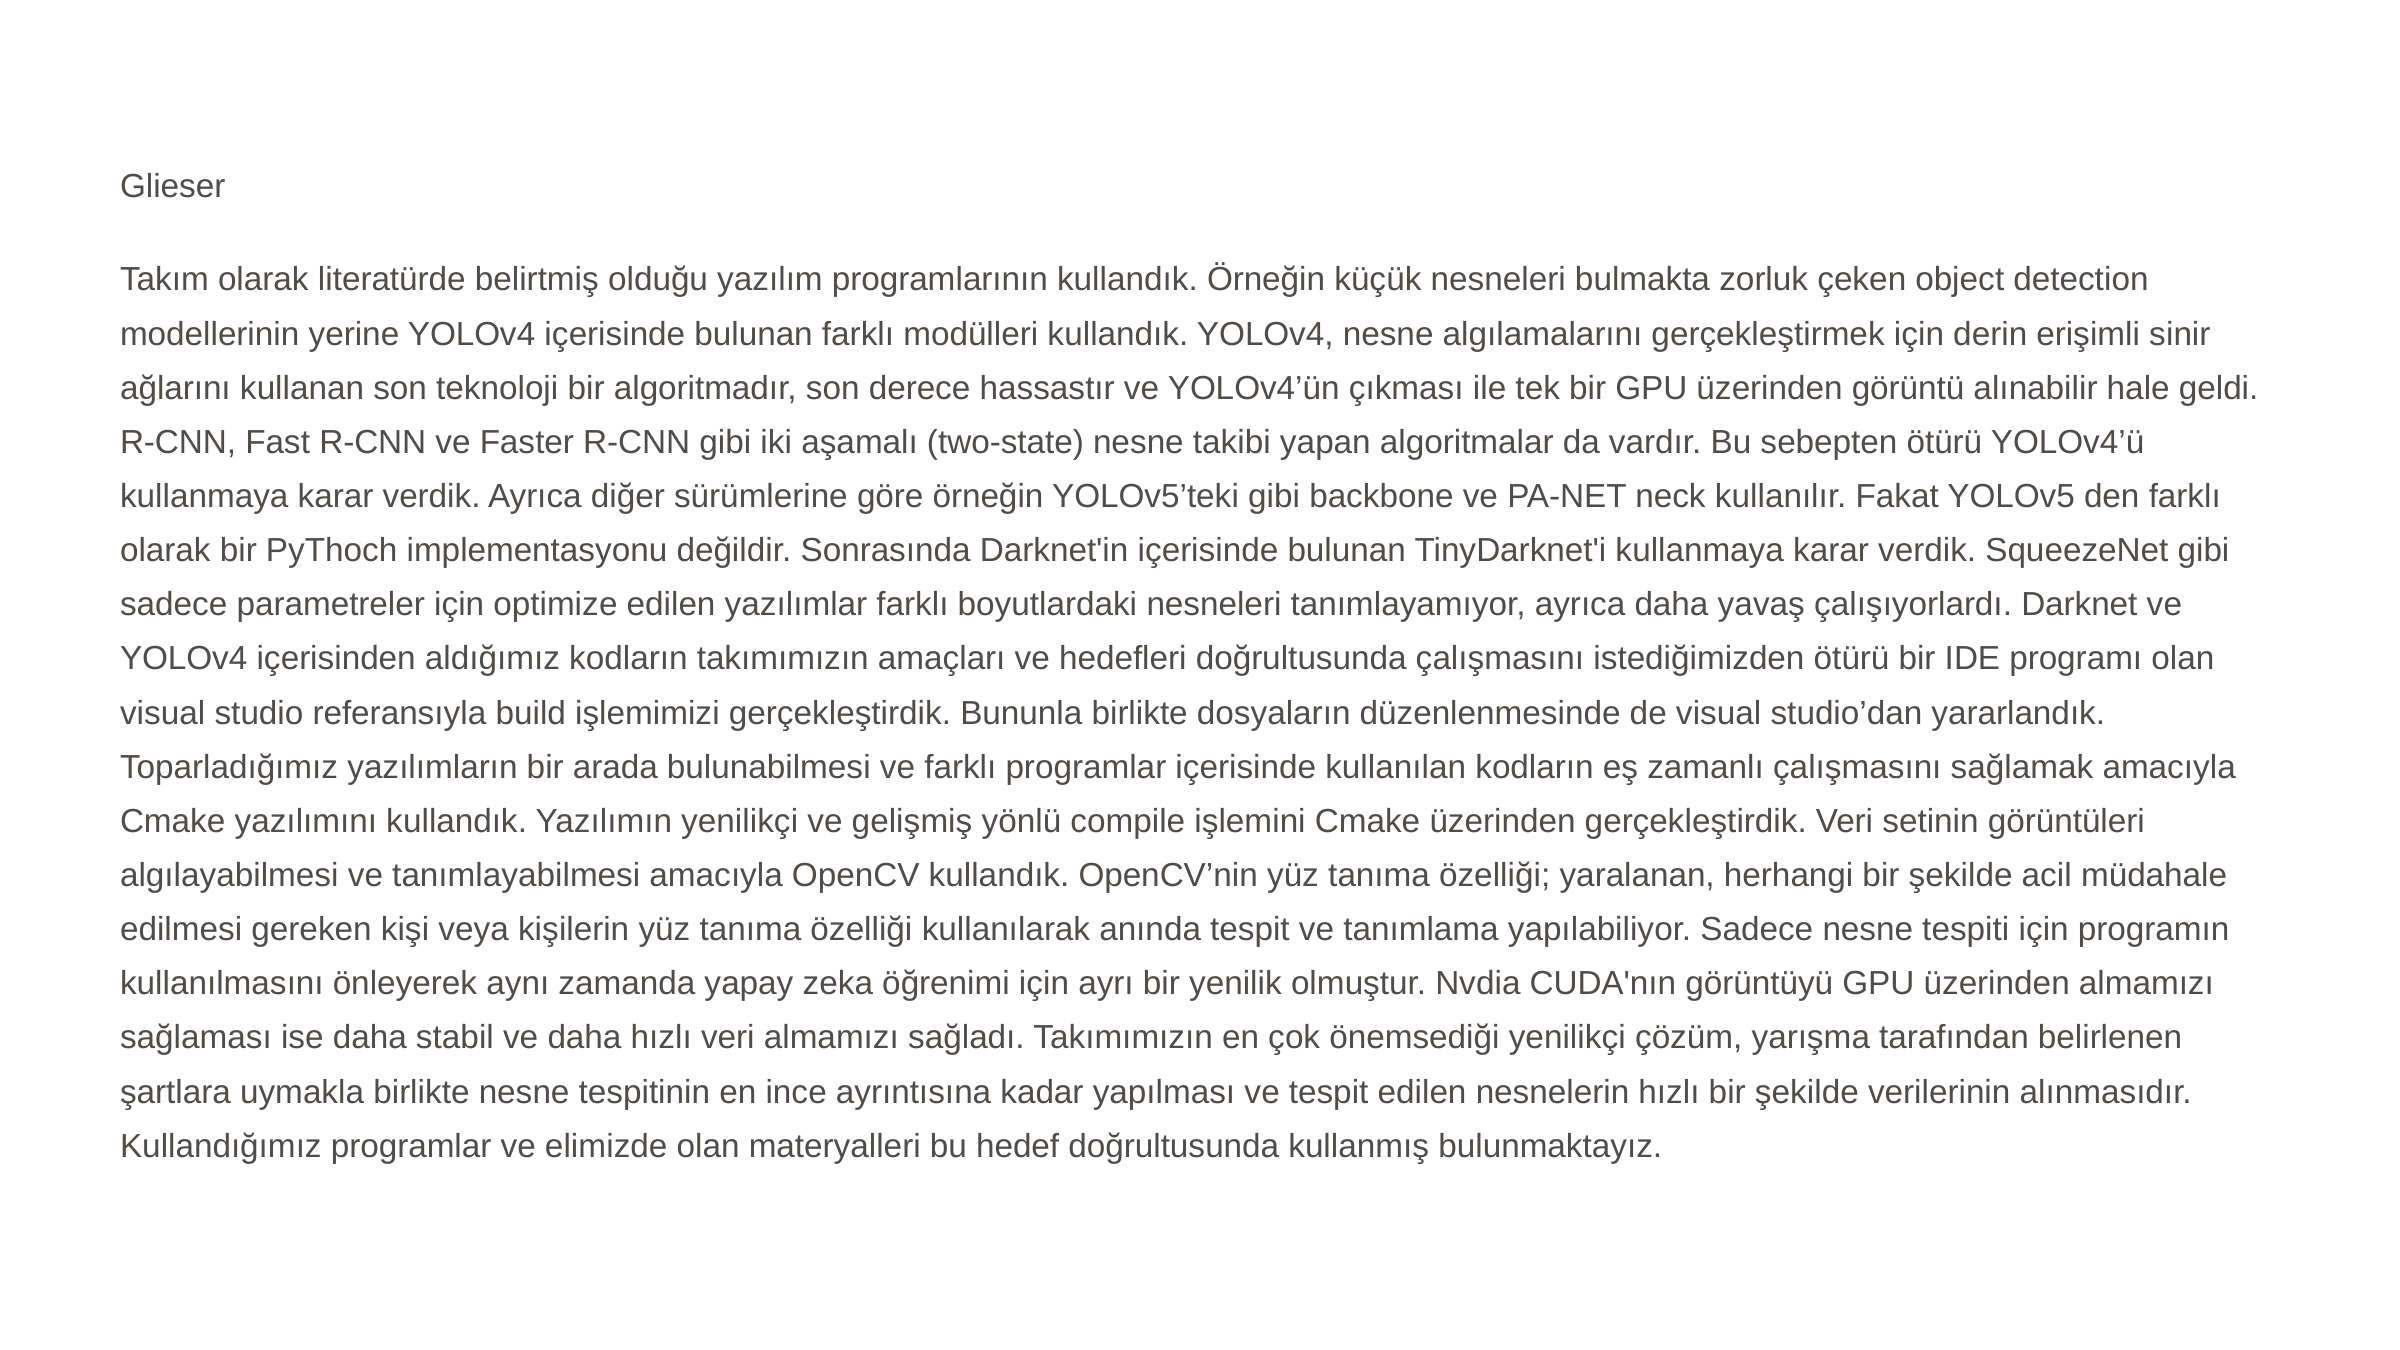

Glieser
Takım olarak literatürde belirtmiş olduğu yazılım programlarının kullandık. Örneğin küçük nesneleri bulmakta zorluk çeken object detection modellerinin yerine YOLOv4 içerisinde bulunan farklı modülleri kullandık. YOLOv4, nesne algılamalarını gerçekleştirmek için derin erişimli sinir ağlarını kullanan son teknoloji bir algoritmadır, son derece hassastır ve YOLOv4’ün çıkması ile tek bir GPU üzerinden görüntü alınabilir hale geldi. R-CNN, Fast R-CNN ve Faster R-CNN gibi iki aşamalı (two-state) nesne takibi yapan algoritmalar da vardır. Bu sebepten ötürü YOLOv4’ü kullanmaya karar verdik. Ayrıca diğer sürümlerine göre örneğin YOLOv5’teki gibi backbone ve PA-NET neck kullanılır. Fakat YOLOv5 den farklı olarak bir PyThoch implementasyonu değildir. Sonrasında Darknet'in içerisinde bulunan TinyDarknet'i kullanmaya karar verdik. SqueezeNet gibi sadece parametreler için optimize edilen yazılımlar farklı boyutlardaki nesneleri tanımlayamıyor, ayrıca daha yavaş çalışıyorlardı. Darknet ve YOLOv4 içerisinden aldığımız kodların takımımızın amaçları ve hedefleri doğrultusunda çalışmasını istediğimizden ötürü bir IDE programı olan visual studio referansıyla build işlemimizi gerçekleştirdik. Bununla birlikte dosyaların düzenlenmesinde de visual studio’dan yararlandık. Toparladığımız yazılımların bir arada bulunabilmesi ve farklı programlar içerisinde kullanılan kodların eş zamanlı çalışmasını sağlamak amacıyla Cmake yazılımını kullandık. Yazılımın yenilikçi ve gelişmiş yönlü compile işlemini Cmake üzerinden gerçekleştirdik. Veri setinin görüntüleri algılayabilmesi ve tanımlayabilmesi amacıyla OpenCV kullandık. OpenCV’nin yüz tanıma özelliği; yaralanan, herhangi bir şekilde acil müdahale edilmesi gereken kişi veya kişilerin yüz tanıma özelliği kullanılarak anında tespit ve tanımlama yapılabiliyor. Sadece nesne tespiti için programın kullanılmasını önleyerek aynı zamanda yapay zeka öğrenimi için ayrı bir yenilik olmuştur. Nvdia CUDA'nın görüntüyü GPU üzerinden almamızı sağlaması ise daha stabil ve daha hızlı veri almamızı sağladı. Takımımızın en çok önemsediği yenilikçi çözüm, yarışma tarafından belirlenen şartlara uymakla birlikte nesne tespitinin en ince ayrıntısına kadar yapılması ve tespit edilen nesnelerin hızlı bir şekilde verilerinin alınmasıdır. Kullandığımız programlar ve elimizde olan materyalleri bu hedef doğrultusunda kullanmış bulunmaktayız.